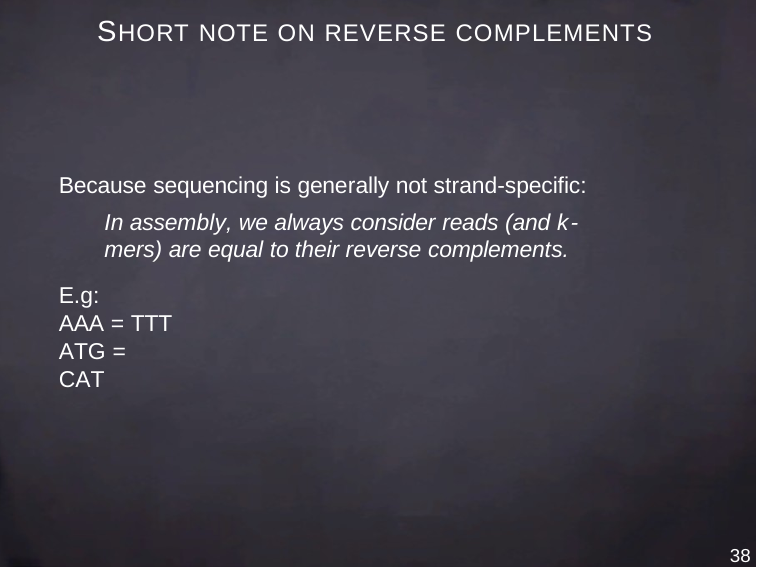

# SHORT NOTE ON REVERSE COMPLEMENTS
Because sequencing is generally not strand-specific:
In assembly, we always consider reads (and k-mers) are equal to their reverse complements.
E.g:
AAA = TTT ATG = CAT
38